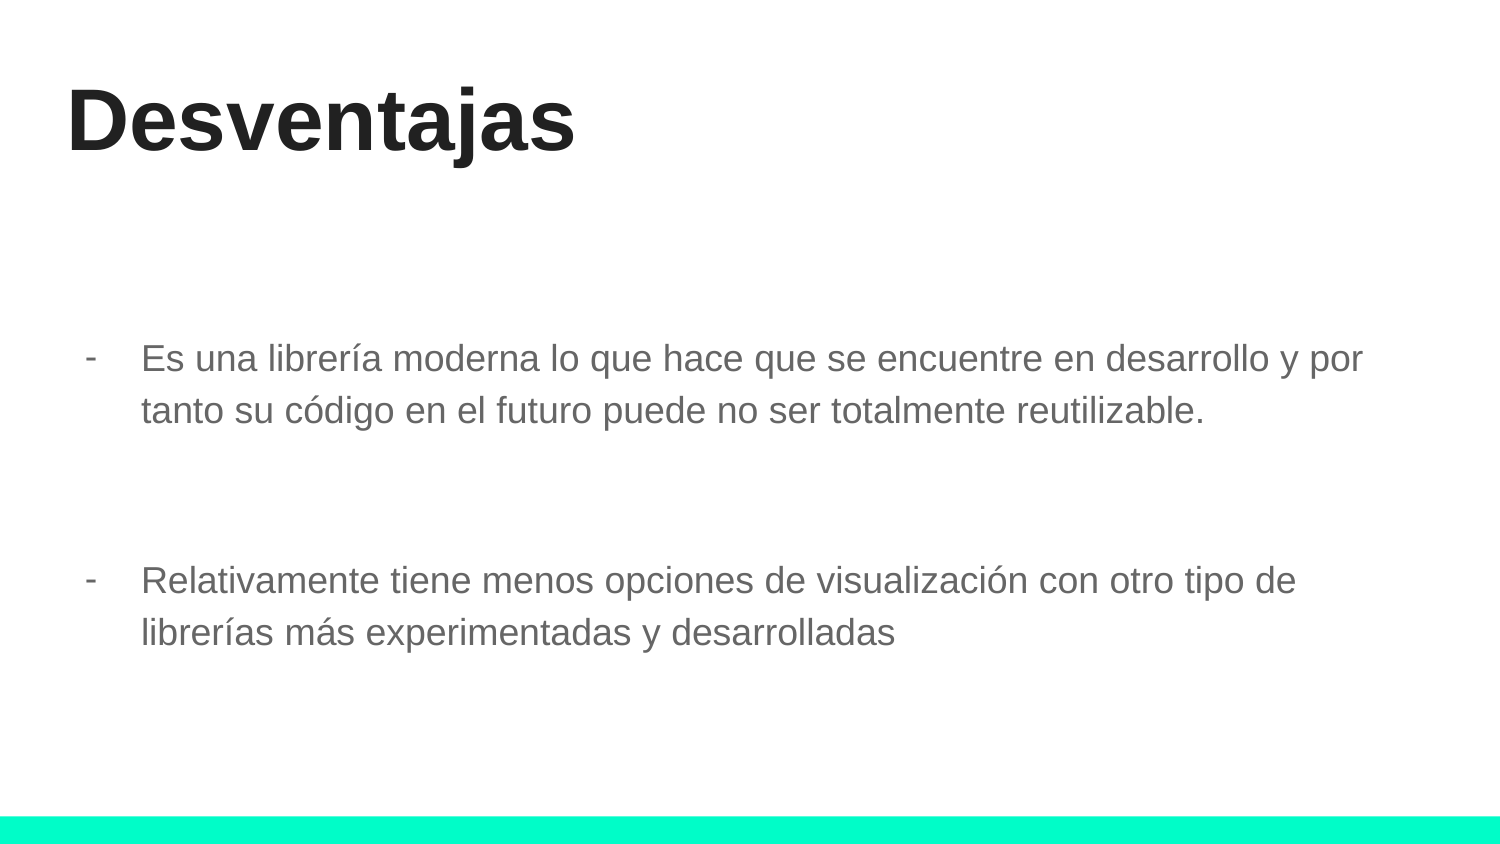

# Desventajas
Es una librería moderna lo que hace que se encuentre en desarrollo y por tanto su código en el futuro puede no ser totalmente reutilizable.

Relativamente tiene menos opciones de visualización con otro tipo de librerías más experimentadas y desarrolladas